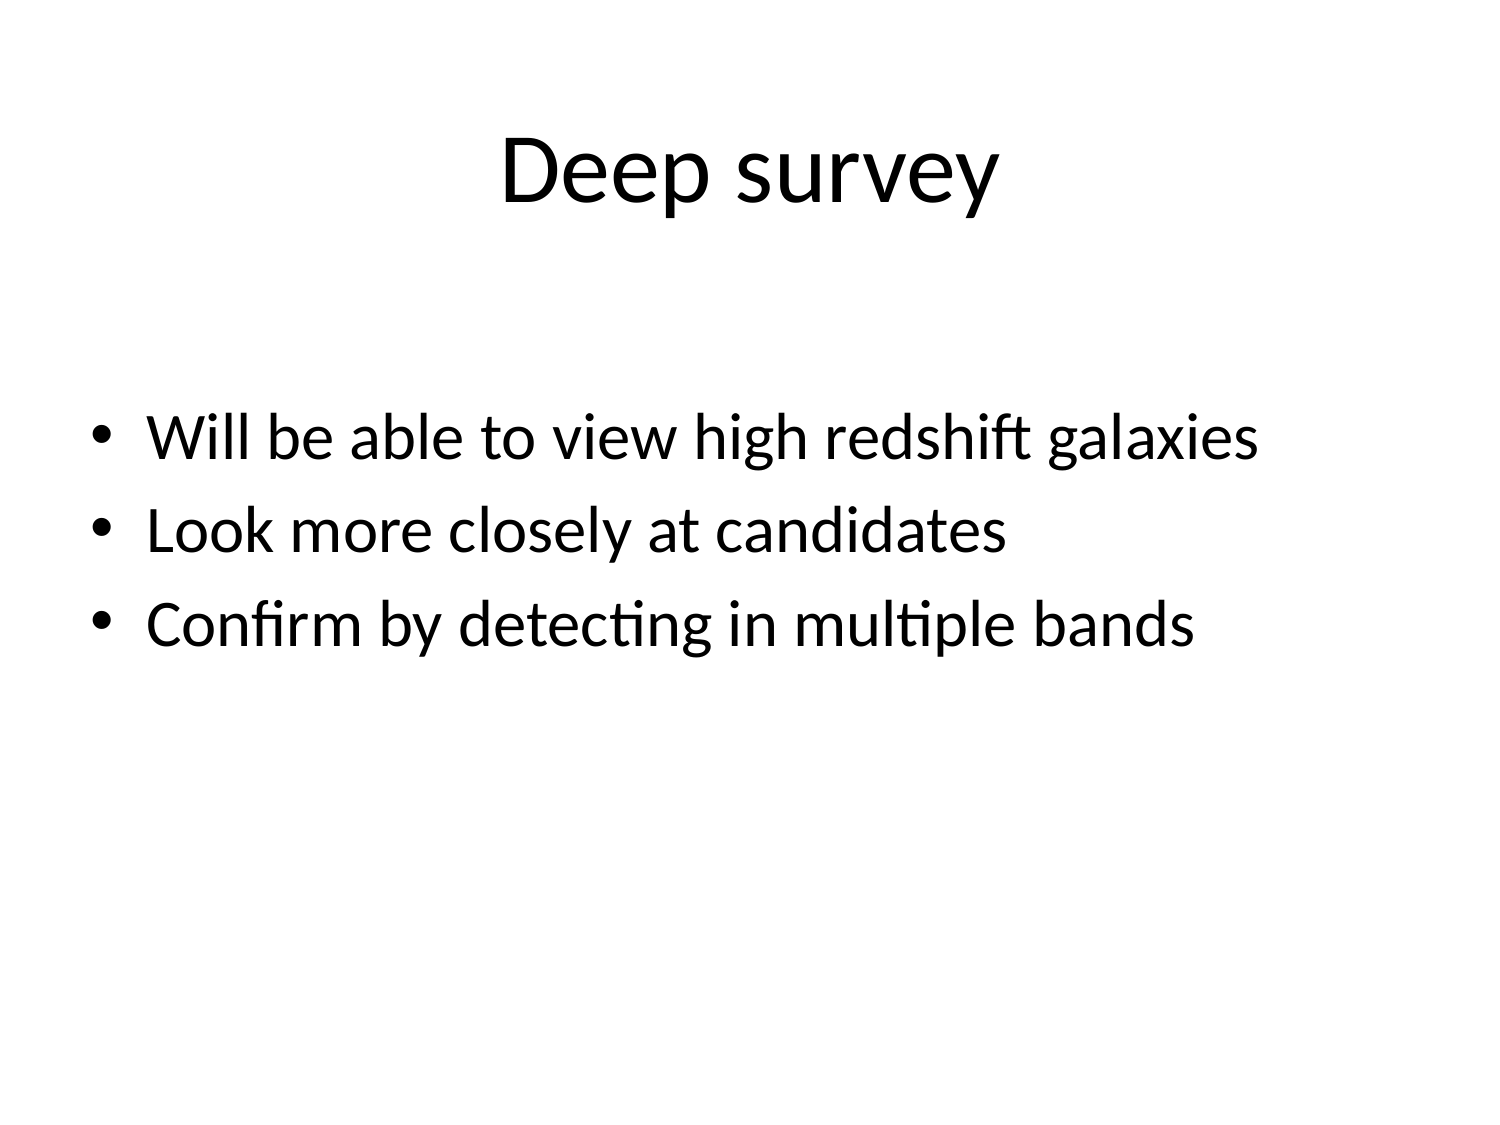

# Deep survey
Will be able to view high redshift galaxies
Look more closely at candidates
Confirm by detecting in multiple bands